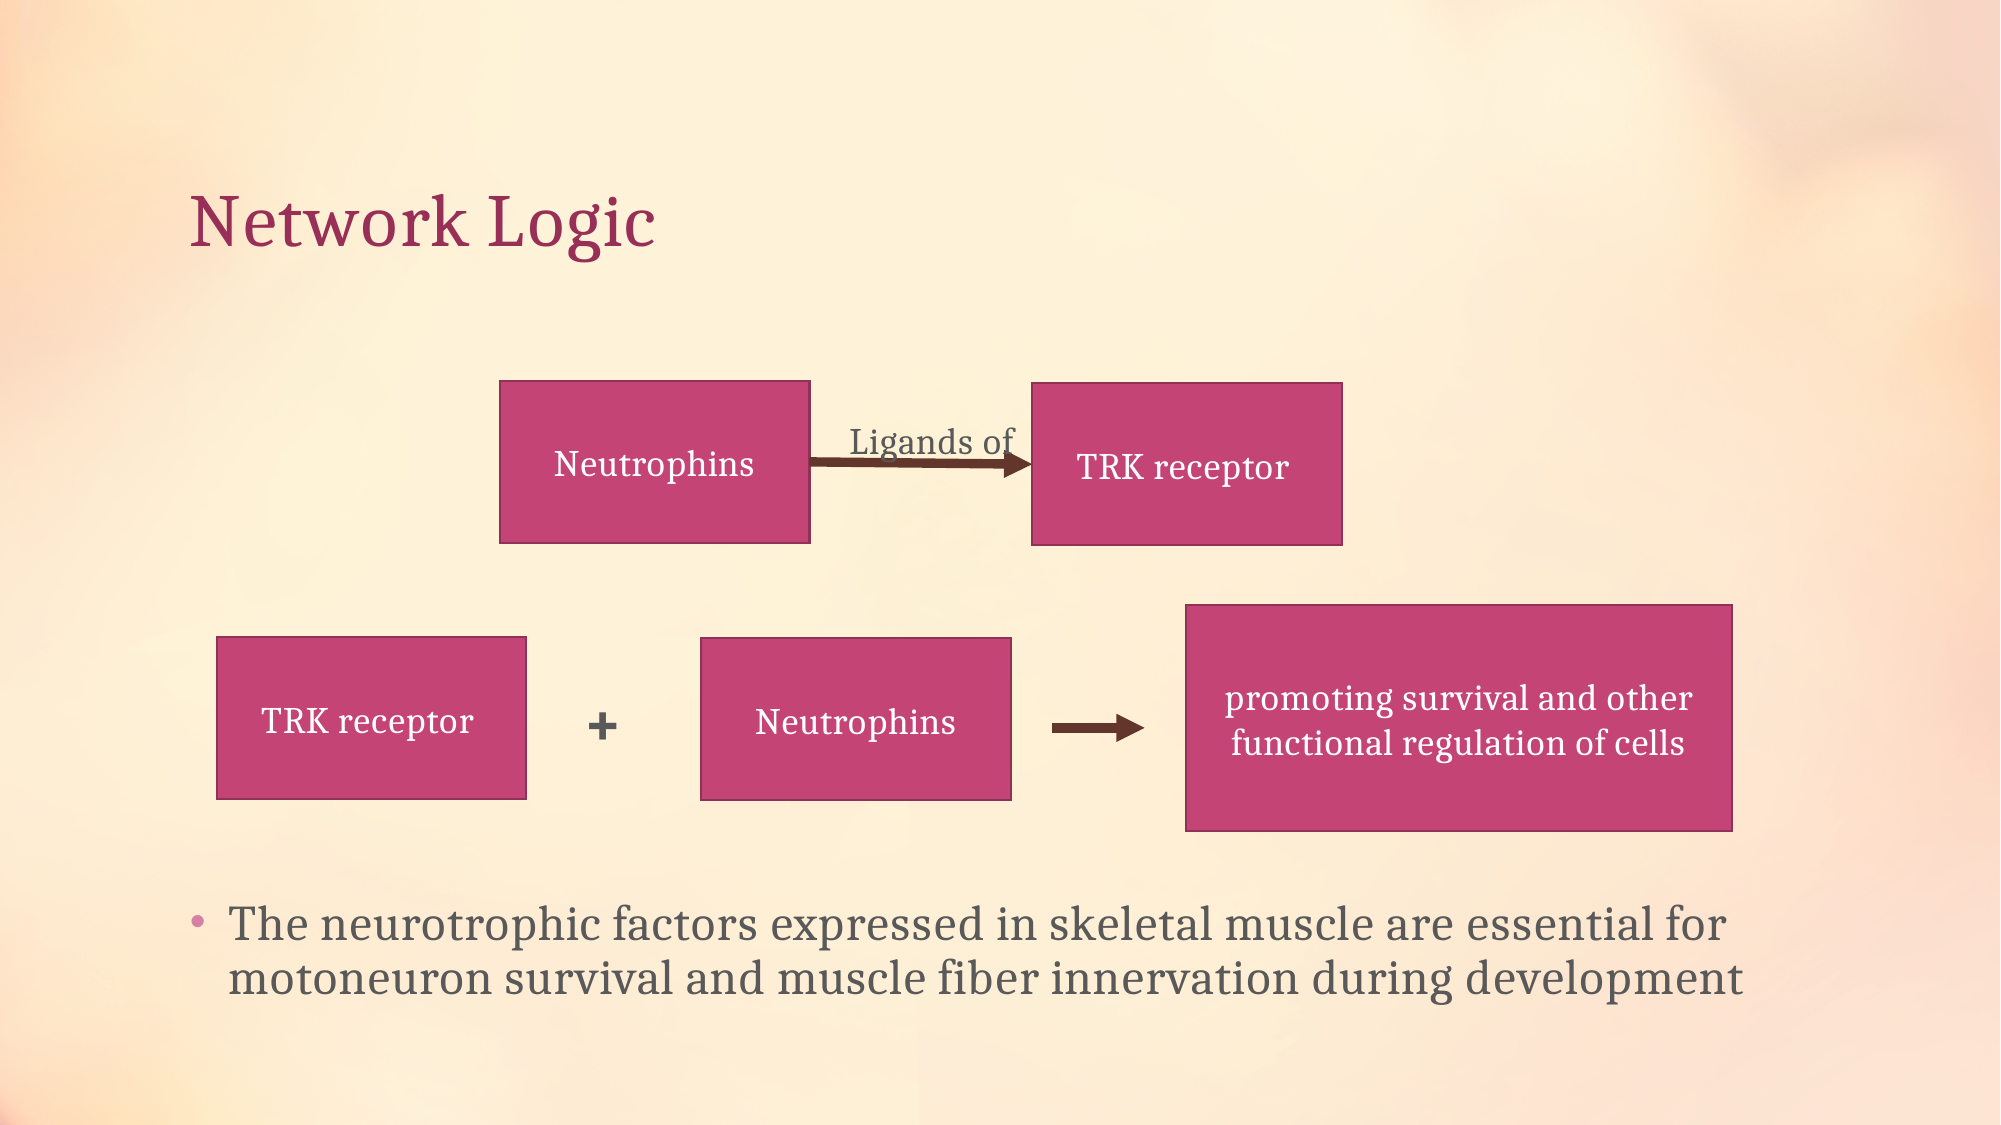

# Network Logic
The neurotrophic factors expressed in skeletal muscle are essential for motoneuron survival and muscle fiber innervation during development
Neutrophins
TRK receptor
Ligands of
promoting survival and other functional regulation of cells
TRK receptor
Neutrophins
+